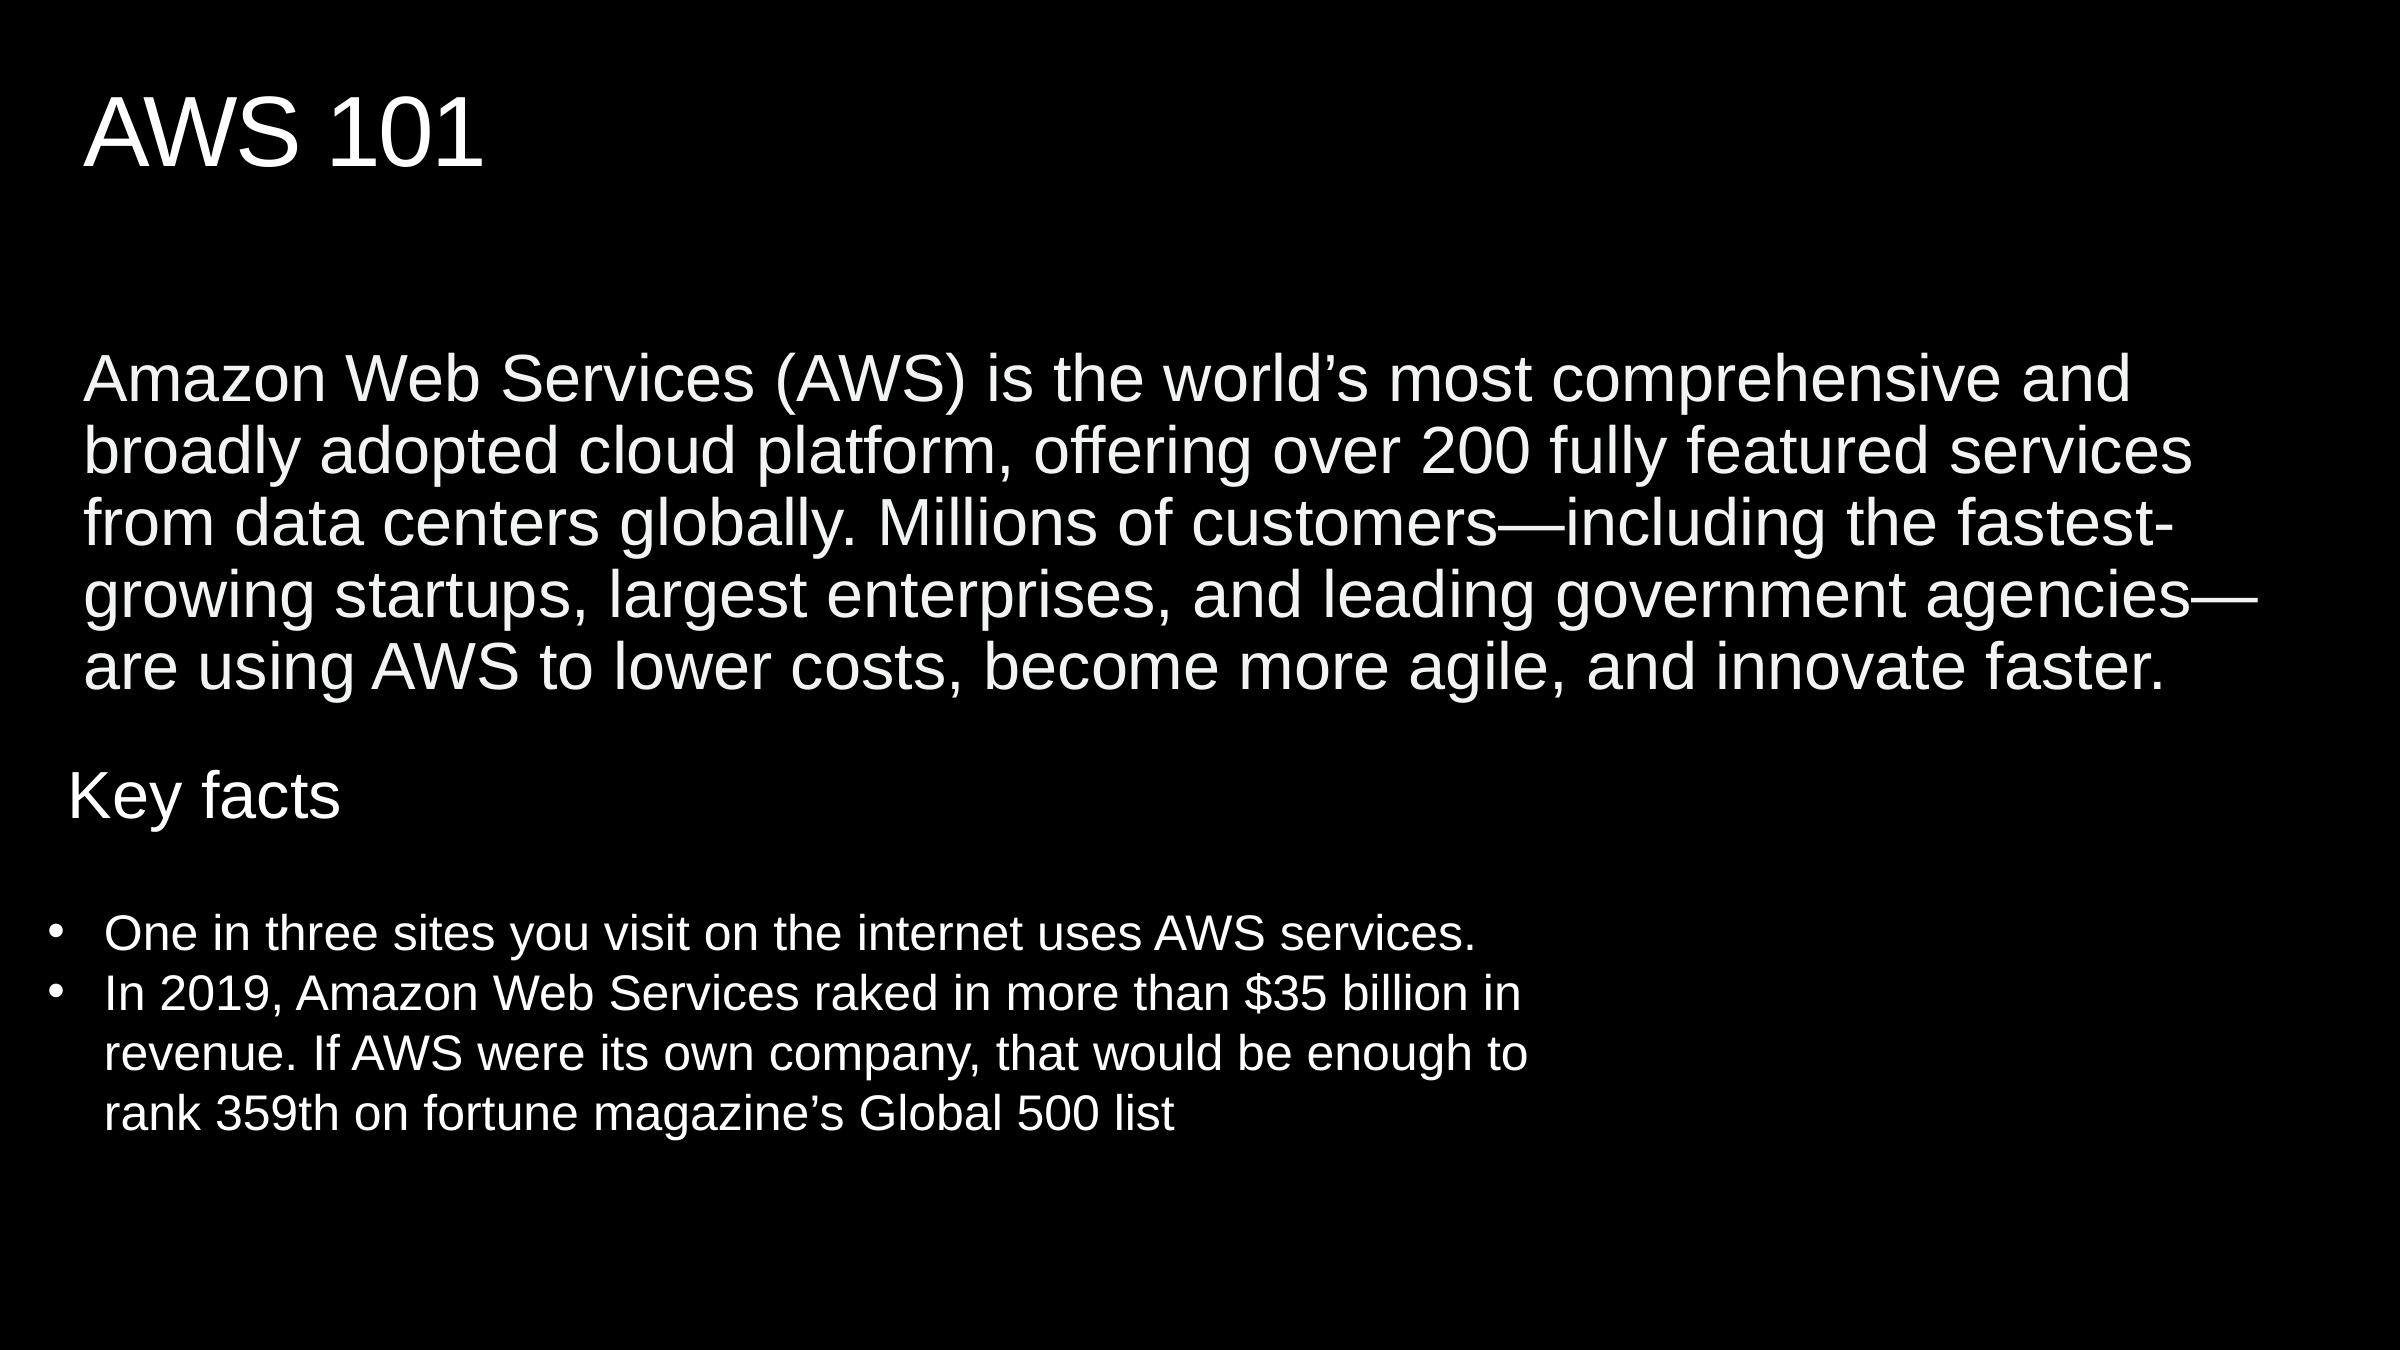

# AWS 101
Amazon Web Services (AWS) is the world’s most comprehensive and broadly adopted cloud platform, offering over 200 fully featured services from data centers globally. Millions of customers—including the fastest-growing startups, largest enterprises, and leading government agencies—are using AWS to lower costs, become more agile, and innovate faster.
Key facts
One in three sites you visit on the internet uses AWS services.
In 2019, Amazon Web Services raked in more than $35 billion in revenue. If AWS were its own company, that would be enough to rank 359th on fortune magazine’s Global 500 list